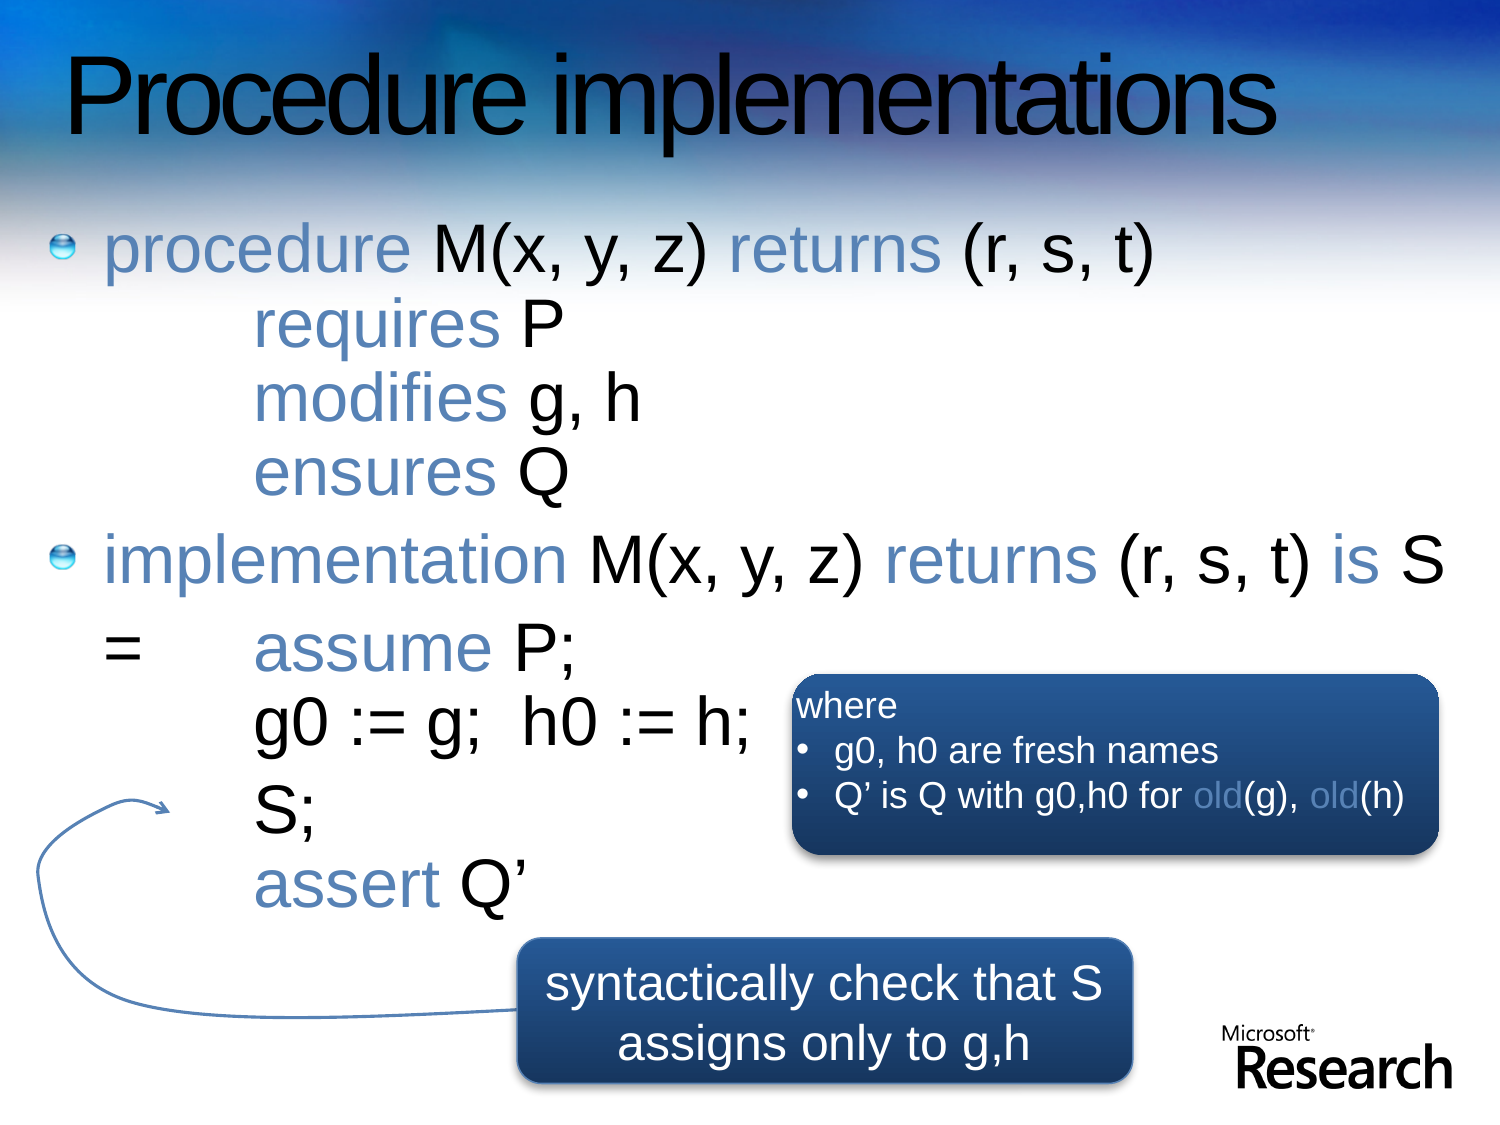

# Procedure implementations
procedure M(x, y, z) returns (r, s, t)
	requires P
	modifies g, h
	ensures Q
implementation M(x, y, z) returns (r, s, t) is S
	= 	assume P;
 	g0 := g;  h0 := h;
 		S;
 	assert Q’
where
g0, h0 are fresh names
Q’ is Q with g0,h0 for old(g), old(h)

syntactically check that S assigns only to g,h